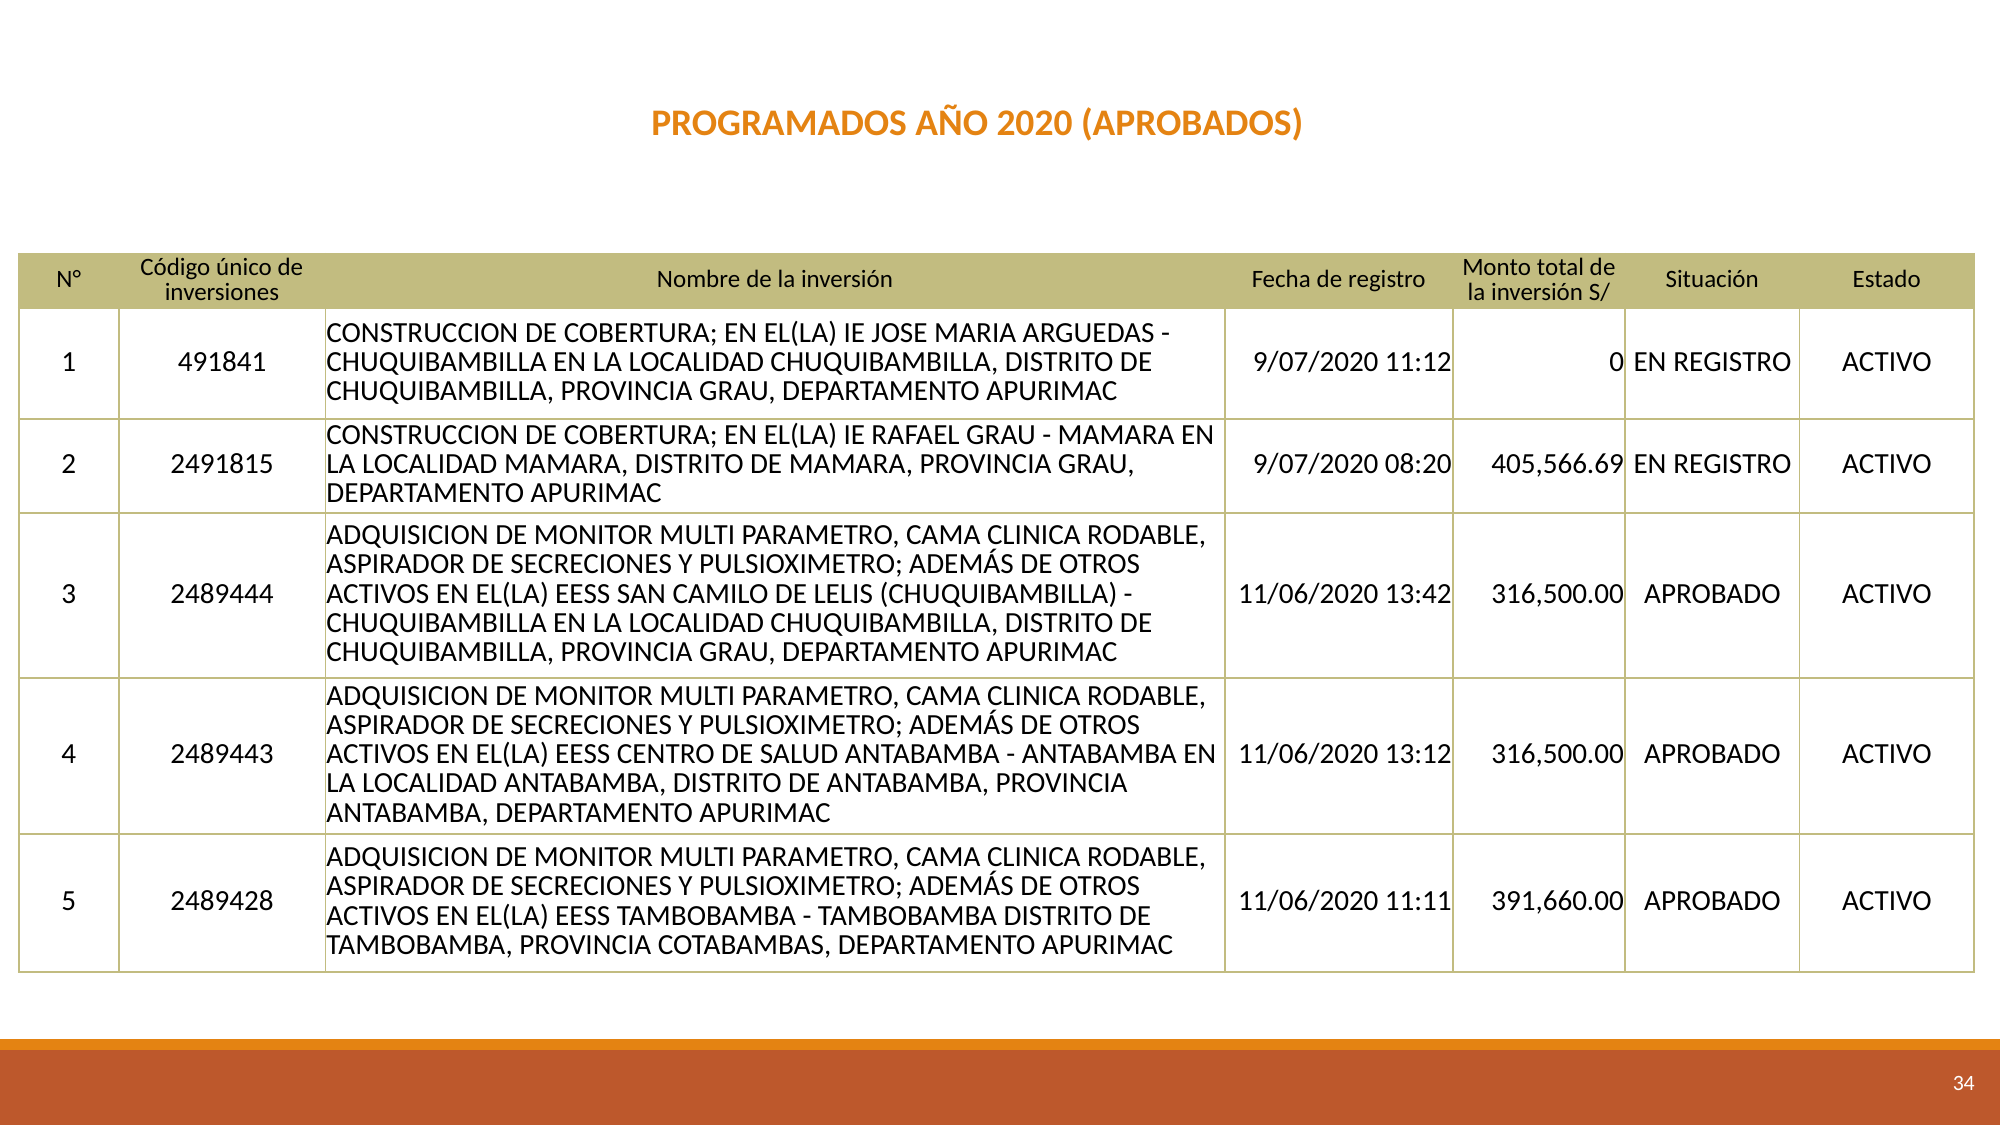

PROGRAMADOS AÑO 2020 (APROBADOS)
| N° | Código único de inversiones | Nombre de la inversión | Fecha de registro | Monto total de la inversión S/ | Situación | Estado |
| --- | --- | --- | --- | --- | --- | --- |
| 1 | 491841 | CONSTRUCCION DE COBERTURA; EN EL(LA) IE JOSE MARIA ARGUEDAS - CHUQUIBAMBILLA EN LA LOCALIDAD CHUQUIBAMBILLA, DISTRITO DE CHUQUIBAMBILLA, PROVINCIA GRAU, DEPARTAMENTO APURIMAC | 9/07/2020 11:12 | 0 | EN REGISTRO | ACTIVO |
| 2 | 2491815 | CONSTRUCCION DE COBERTURA; EN EL(LA) IE RAFAEL GRAU - MAMARA EN LA LOCALIDAD MAMARA, DISTRITO DE MAMARA, PROVINCIA GRAU, DEPARTAMENTO APURIMAC | 9/07/2020 08:20 | 405,566.69 | EN REGISTRO | ACTIVO |
| 3 | 2489444 | ADQUISICION DE MONITOR MULTI PARAMETRO, CAMA CLINICA RODABLE, ASPIRADOR DE SECRECIONES Y PULSIOXIMETRO; ADEMÁS DE OTROS ACTIVOS EN EL(LA) EESS SAN CAMILO DE LELIS (CHUQUIBAMBILLA) - CHUQUIBAMBILLA EN LA LOCALIDAD CHUQUIBAMBILLA, DISTRITO DE CHUQUIBAMBILLA, PROVINCIA GRAU, DEPARTAMENTO APURIMAC | 11/06/2020 13:42 | 316,500.00 | APROBADO | ACTIVO |
| 4 | 2489443 | ADQUISICION DE MONITOR MULTI PARAMETRO, CAMA CLINICA RODABLE, ASPIRADOR DE SECRECIONES Y PULSIOXIMETRO; ADEMÁS DE OTROS ACTIVOS EN EL(LA) EESS CENTRO DE SALUD ANTABAMBA - ANTABAMBA EN LA LOCALIDAD ANTABAMBA, DISTRITO DE ANTABAMBA, PROVINCIA ANTABAMBA, DEPARTAMENTO APURIMAC | 11/06/2020 13:12 | 316,500.00 | APROBADO | ACTIVO |
| 5 | 2489428 | ADQUISICION DE MONITOR MULTI PARAMETRO, CAMA CLINICA RODABLE, ASPIRADOR DE SECRECIONES Y PULSIOXIMETRO; ADEMÁS DE OTROS ACTIVOS EN EL(LA) EESS TAMBOBAMBA - TAMBOBAMBA DISTRITO DE TAMBOBAMBA, PROVINCIA COTABAMBAS, DEPARTAMENTO APURIMAC | 11/06/2020 11:11 | 391,660.00 | APROBADO | ACTIVO |
34